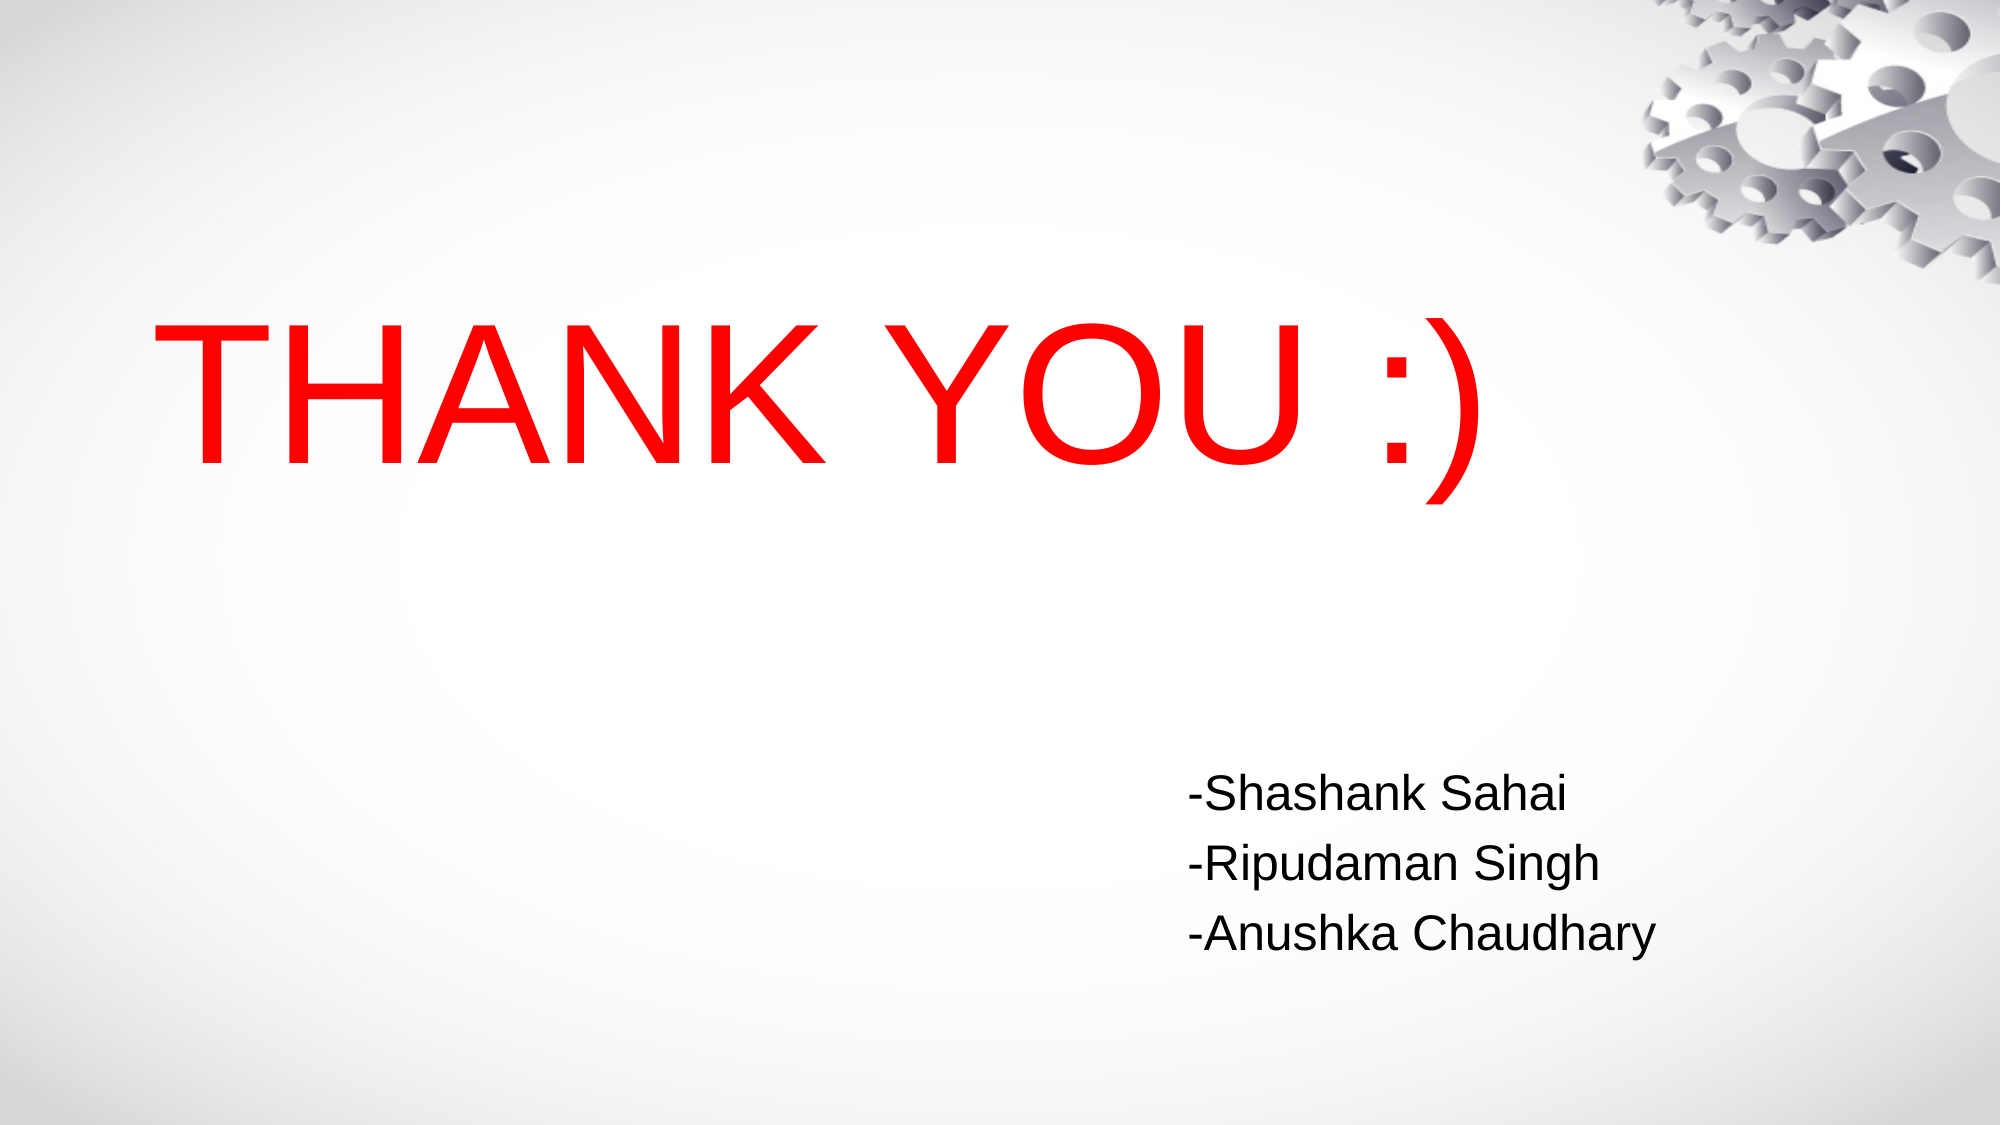

THANK YOU :)
                                                                          -Shashank Sahai
                                                                          -Ripudaman Singh
                                                                          -Anushka Chaudhary